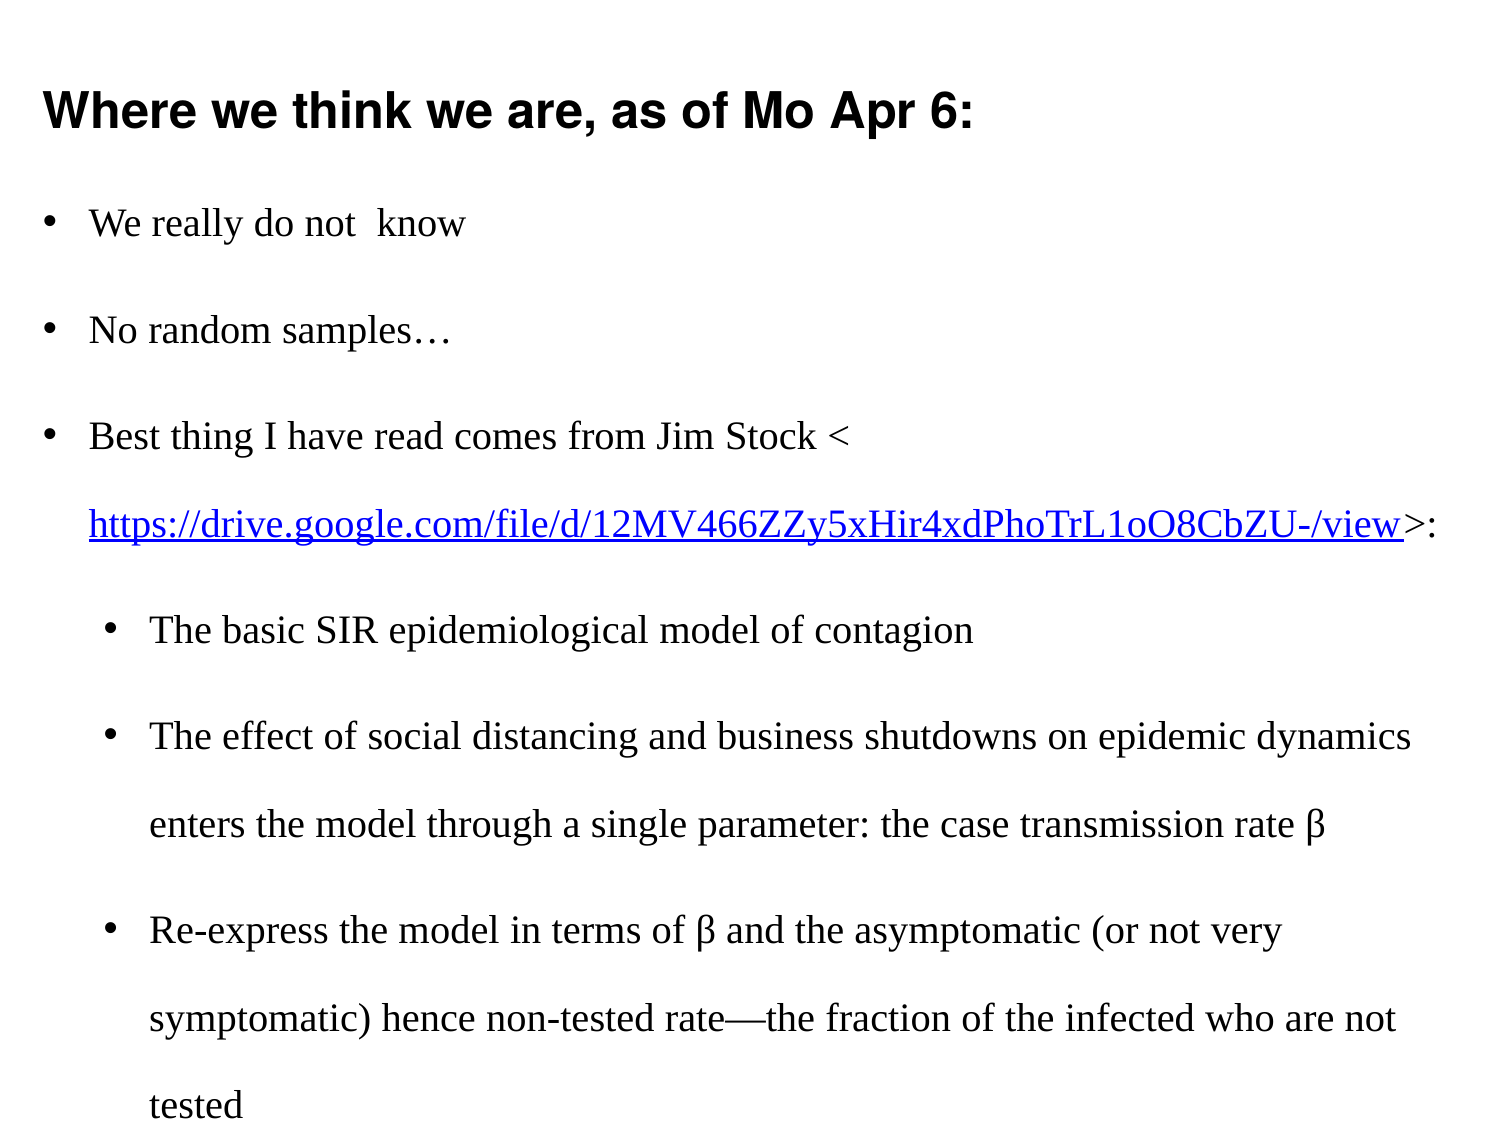

Where we think we are, as of Mo Apr 6:
We really do not  know
No random samples…
Best thing I have read comes from Jim Stock <https://drive.google.com/file/d/12MV466ZZy5xHir4xdPhoTrL1oO8CbZU-/view>:
The basic SIR epidemiological model of contagion
The effect of social distancing and business shutdowns on epidemic dynamics enters the model through a single parameter: the case transmission rate β
Re-express the model in terms of β and the asymptomatic (or not very symptomatic) hence non-tested rate—the fraction of the infected who are not tested
The COVID-19 non-testing rate is unidentified in our model
Estimates in the epidemiological literature range from 0.18 to 0.86.
The asymptomatic rate could be estimated accurately and quickly by testing a random sample
The optimal policy response and its economic consequences hinge critically on the asymptomatic rate